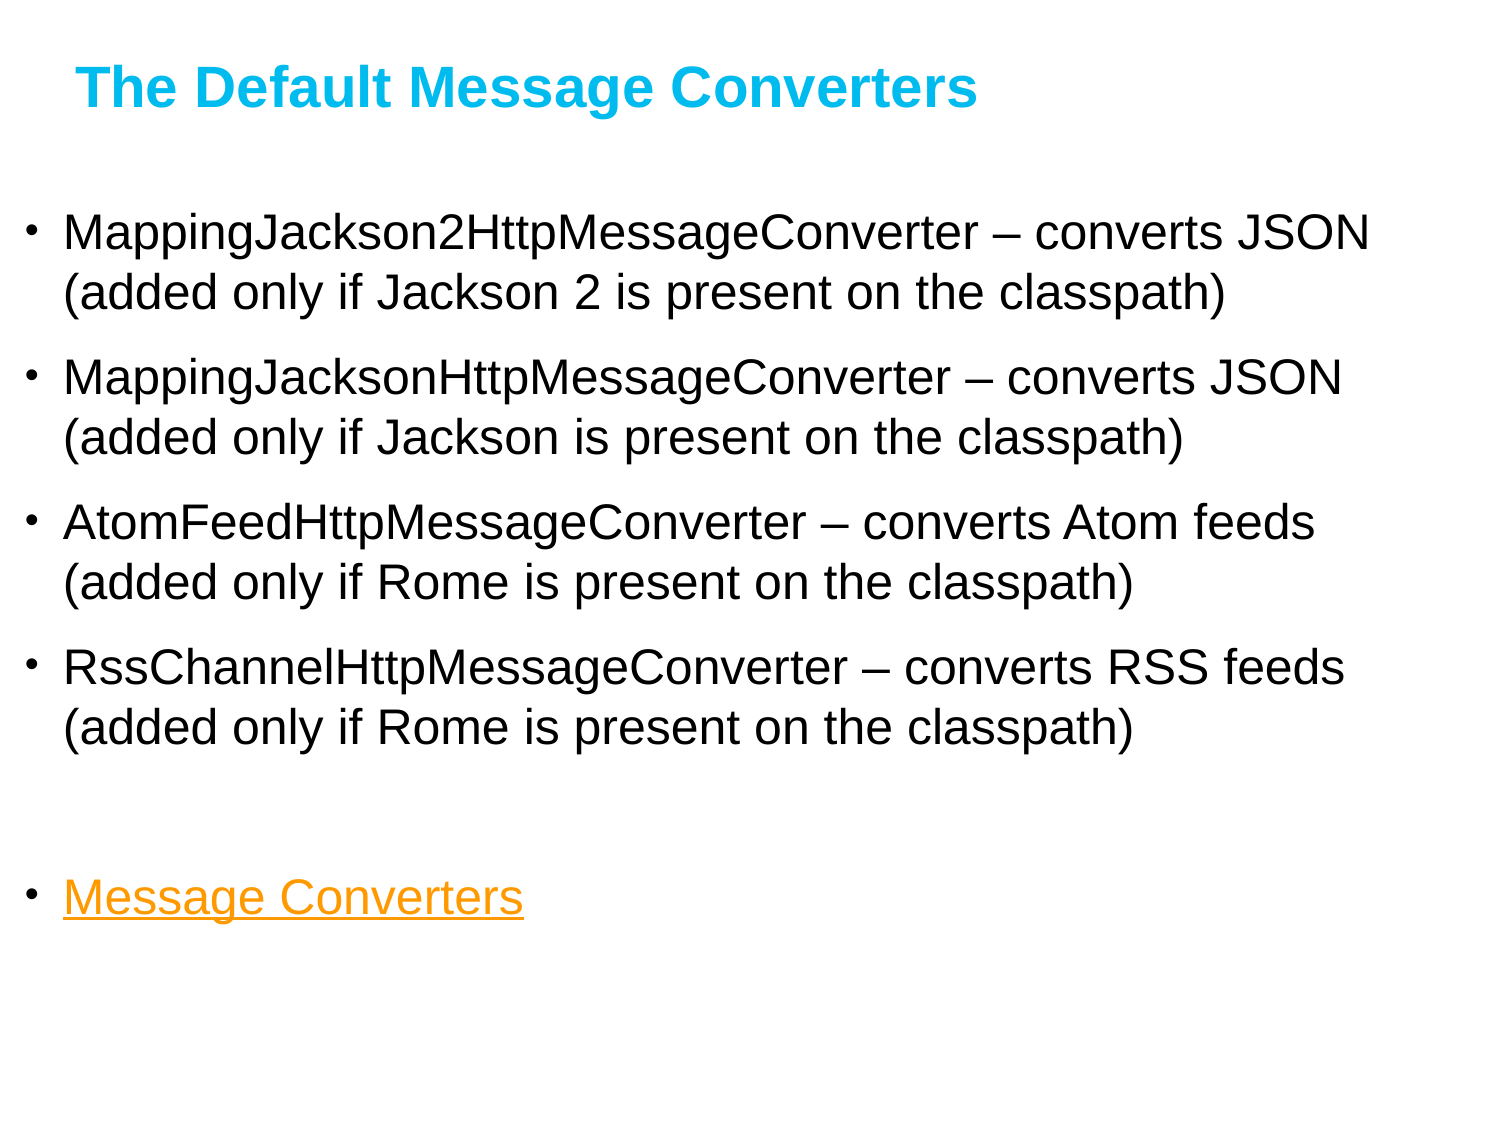

# The Default Message Converters
MappingJackson2HttpMessageConverter – converts JSON (added only if Jackson 2 is present on the classpath)
MappingJacksonHttpMessageConverter – converts JSON (added only if Jackson is present on the classpath)
AtomFeedHttpMessageConverter – converts Atom feeds (added only if Rome is present on the classpath)
RssChannelHttpMessageConverter – converts RSS feeds (added only if Rome is present on the classpath)

Message Converters